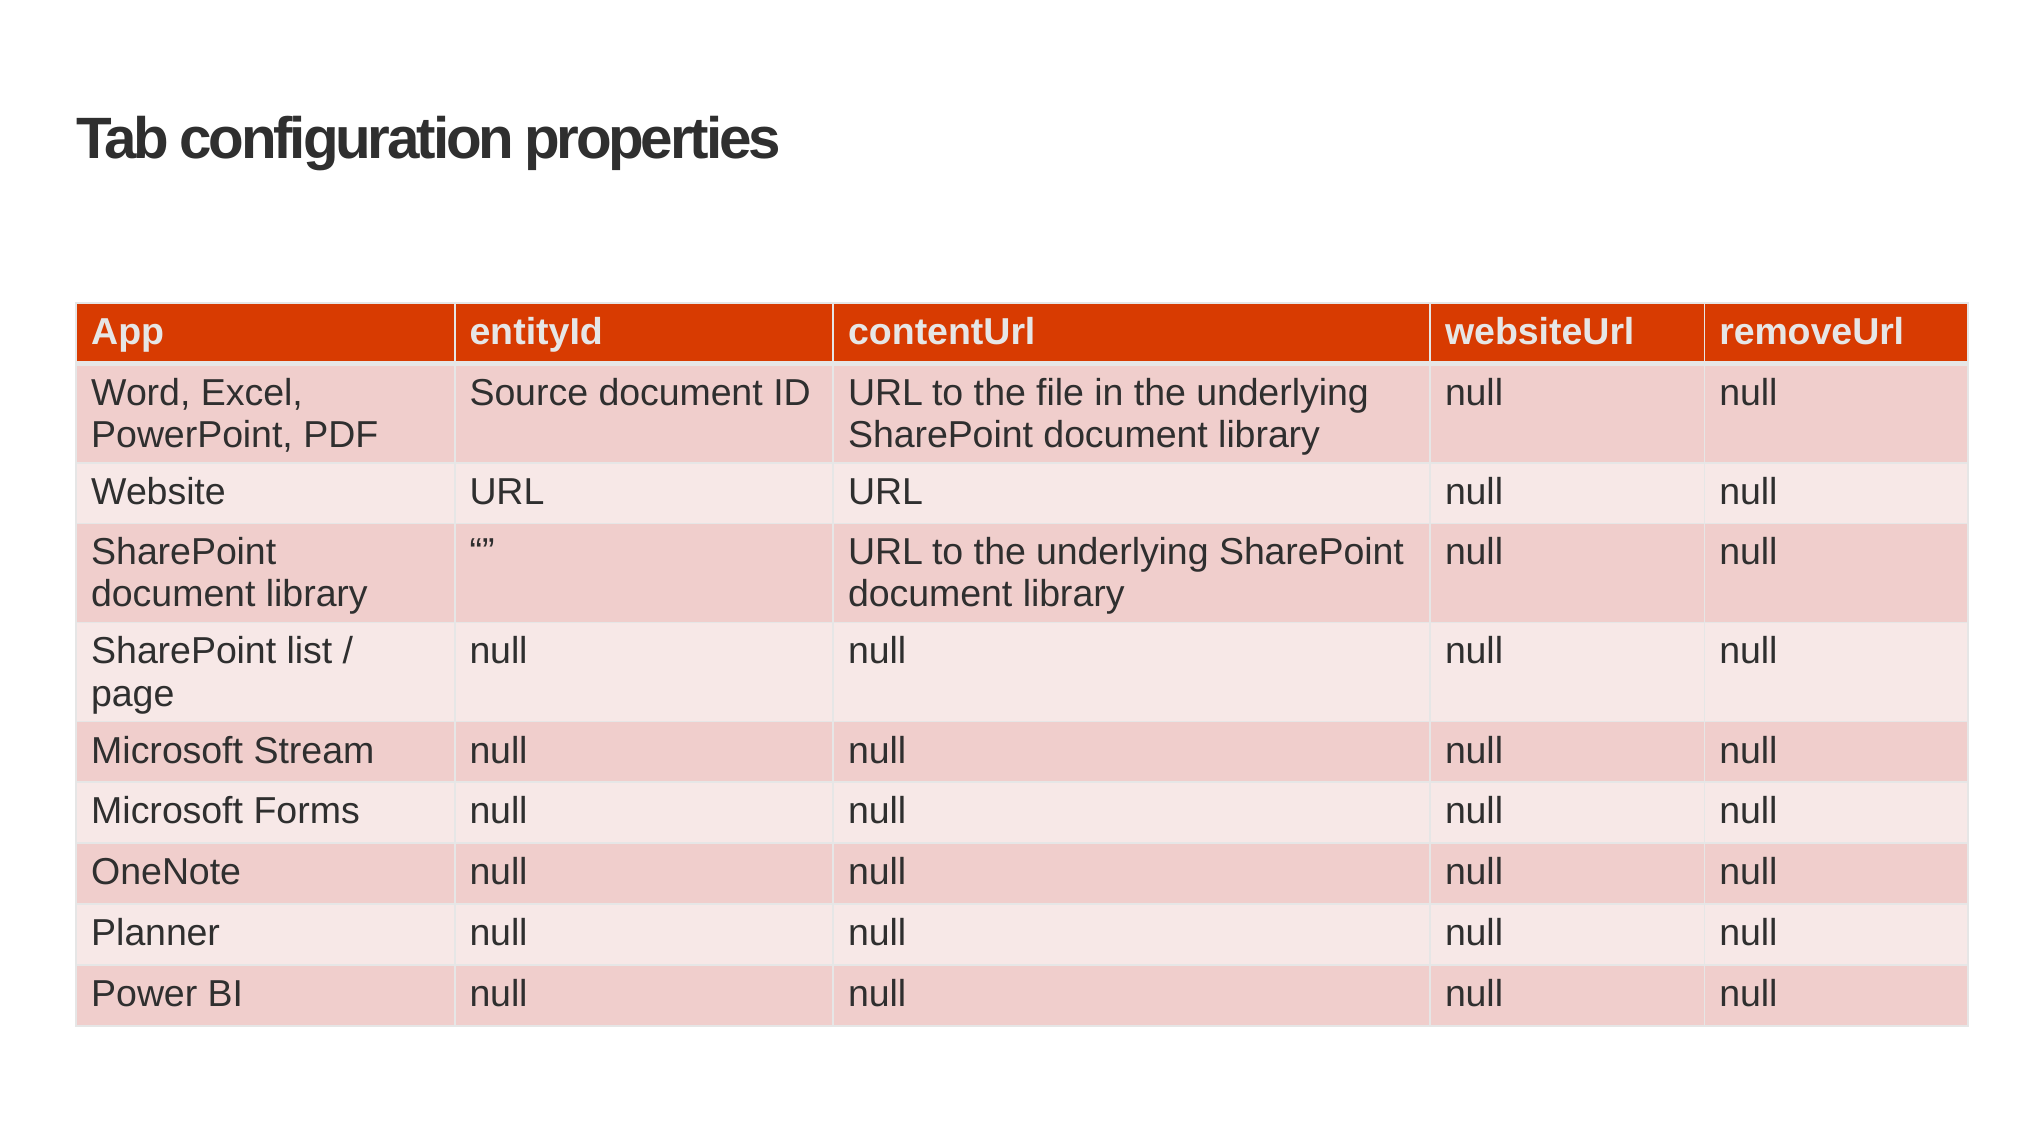

# Tab configuration properties
| App | entityId | contentUrl | websiteUrl | removeUrl |
| --- | --- | --- | --- | --- |
| Word, Excel, PowerPoint, PDF | Source document ID | URL to the file in the underlying SharePoint document library | null | null |
| Website | URL | URL | null | null |
| SharePoint document library | “” | URL to the underlying SharePoint document library | null | null |
| SharePoint list / page | null | null | null | null |
| Microsoft Stream | null | null | null | null |
| Microsoft Forms | null | null | null | null |
| OneNote | null | null | null | null |
| Planner | null | null | null | null |
| Power BI | null | null | null | null |